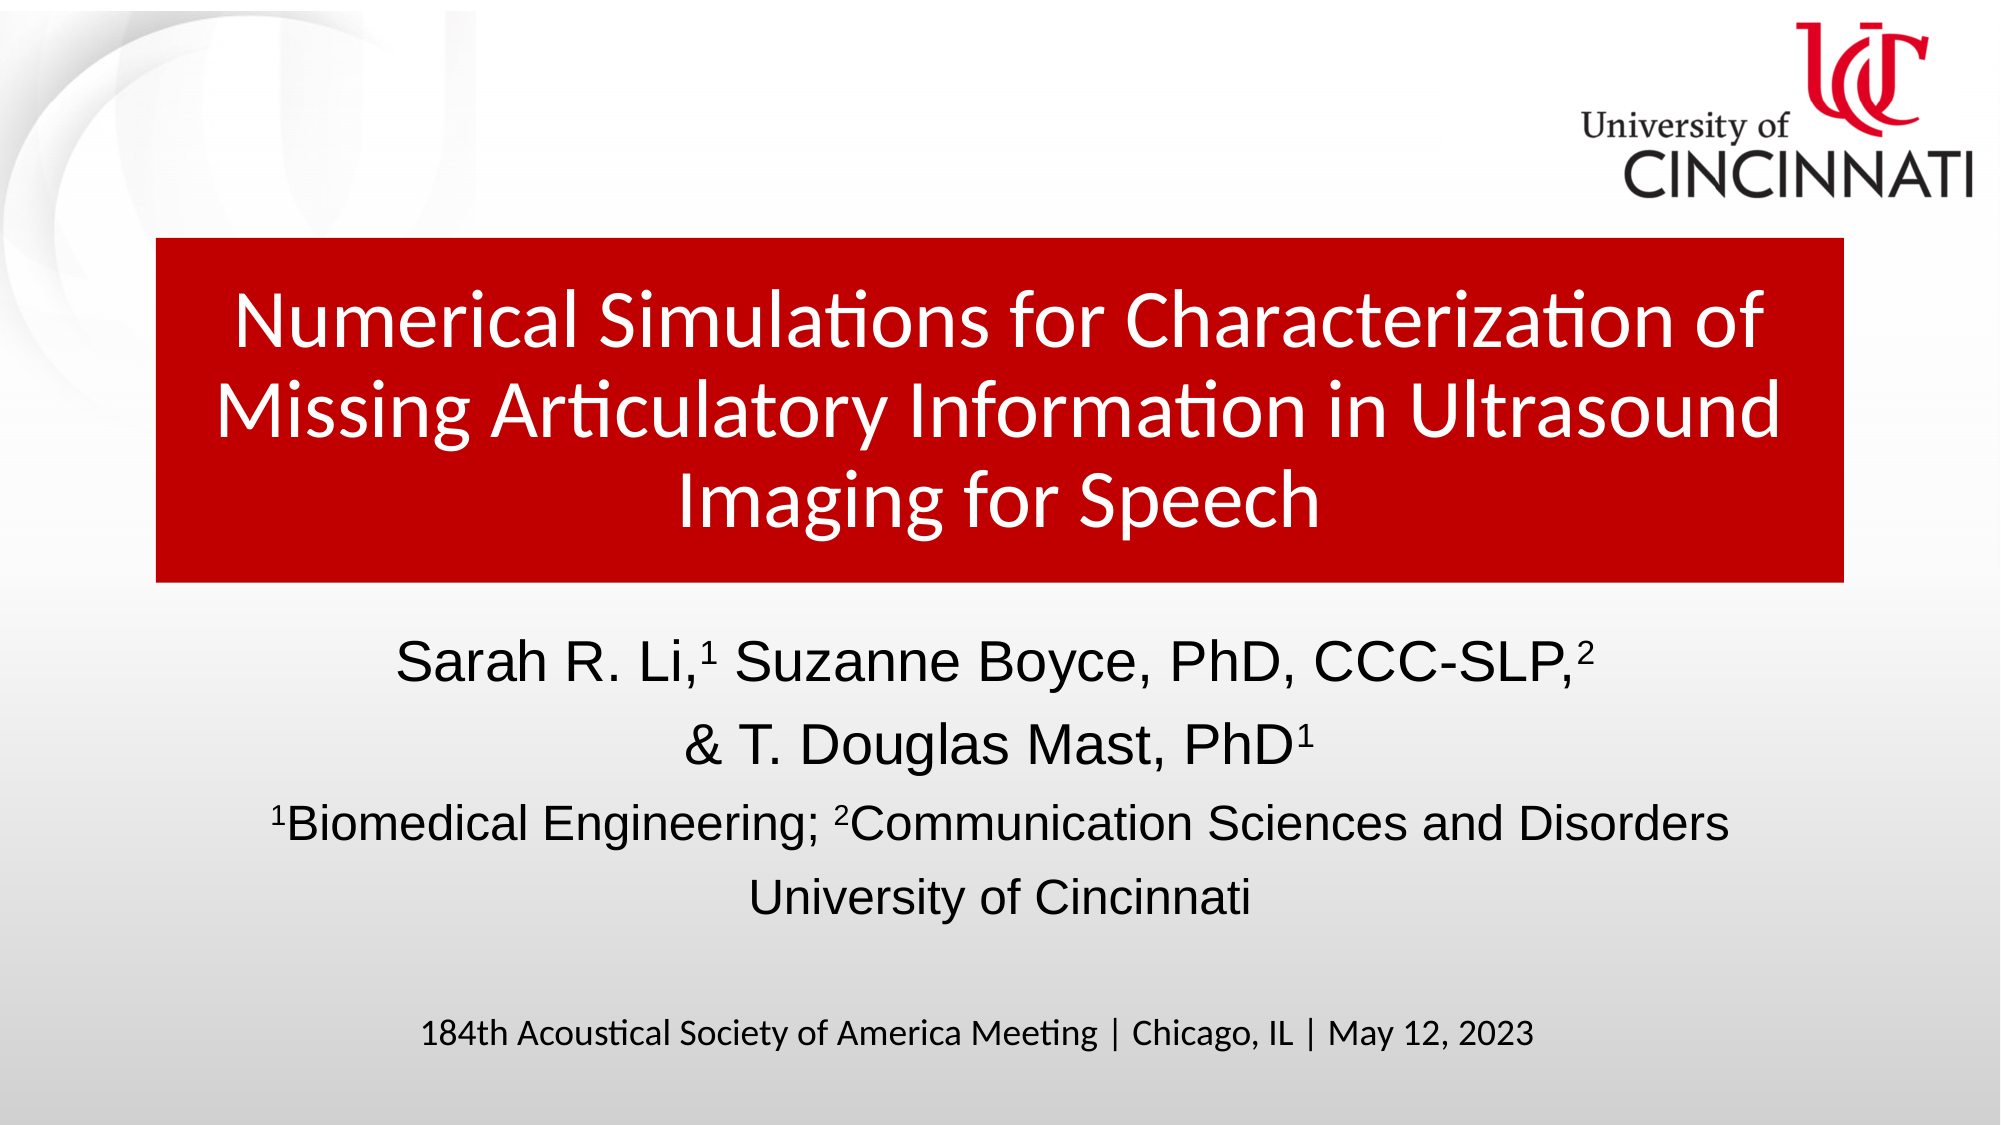

Numerical Simulations for Characterization of Missing Articulatory Information in Ultrasound Imaging for Speech
Sarah R. Li,1 Suzanne Boyce, PhD, CCC-SLP,2
& T. Douglas Mast, PhD1
1Biomedical Engineering; 2Communication Sciences and Disorders
University of Cincinnati

184th Acoustical Society of America Meeting | Chicago, IL | May 12, 2023